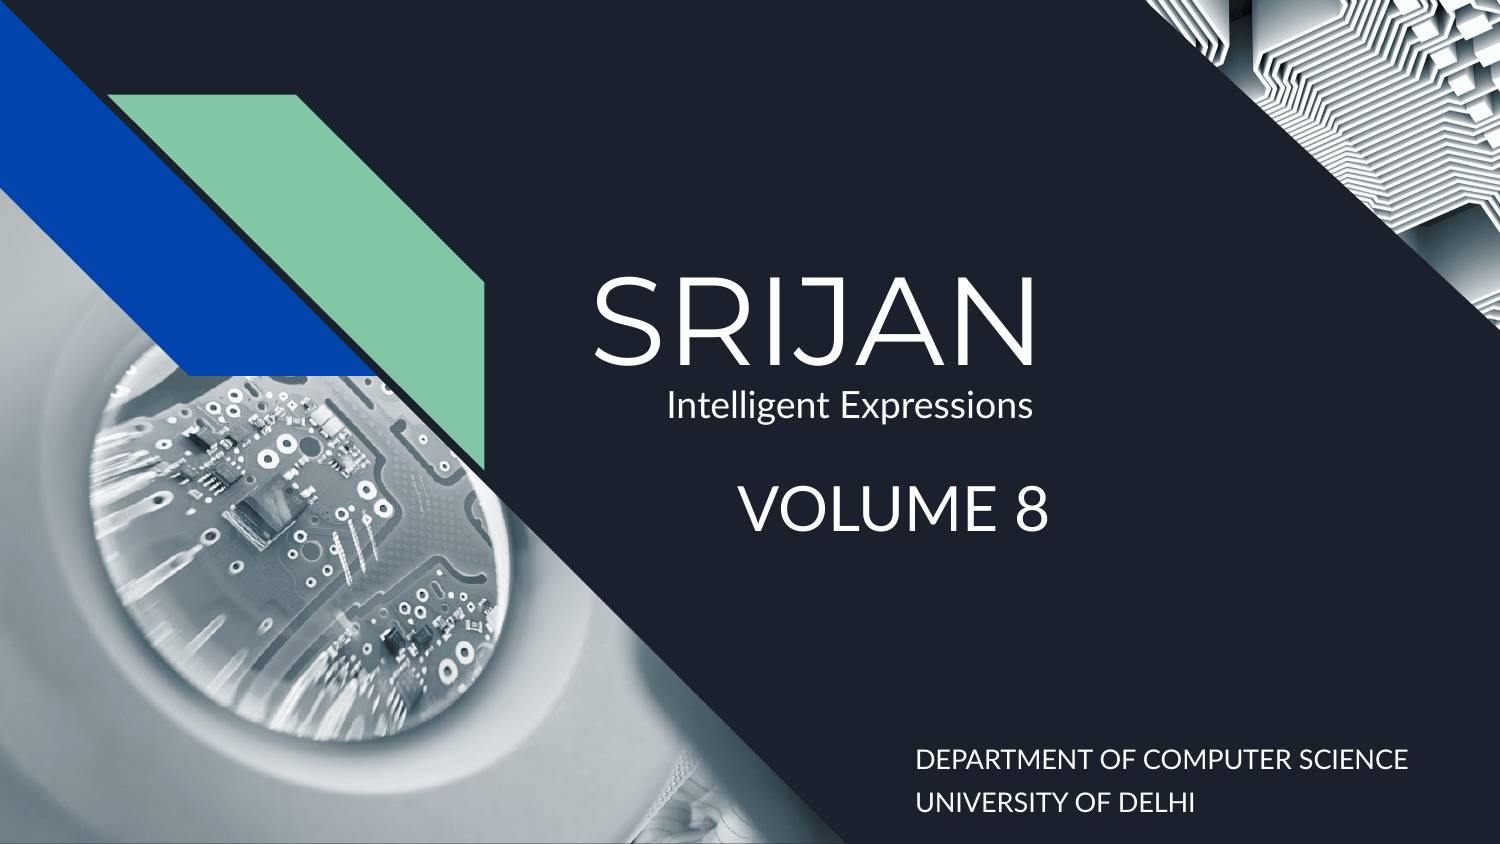

# SRIJAN
Intelligent Expressions
VOLUME 8
DEPARTMENT OF COMPUTER SCIENCE
UNIVERSITY OF DELHI